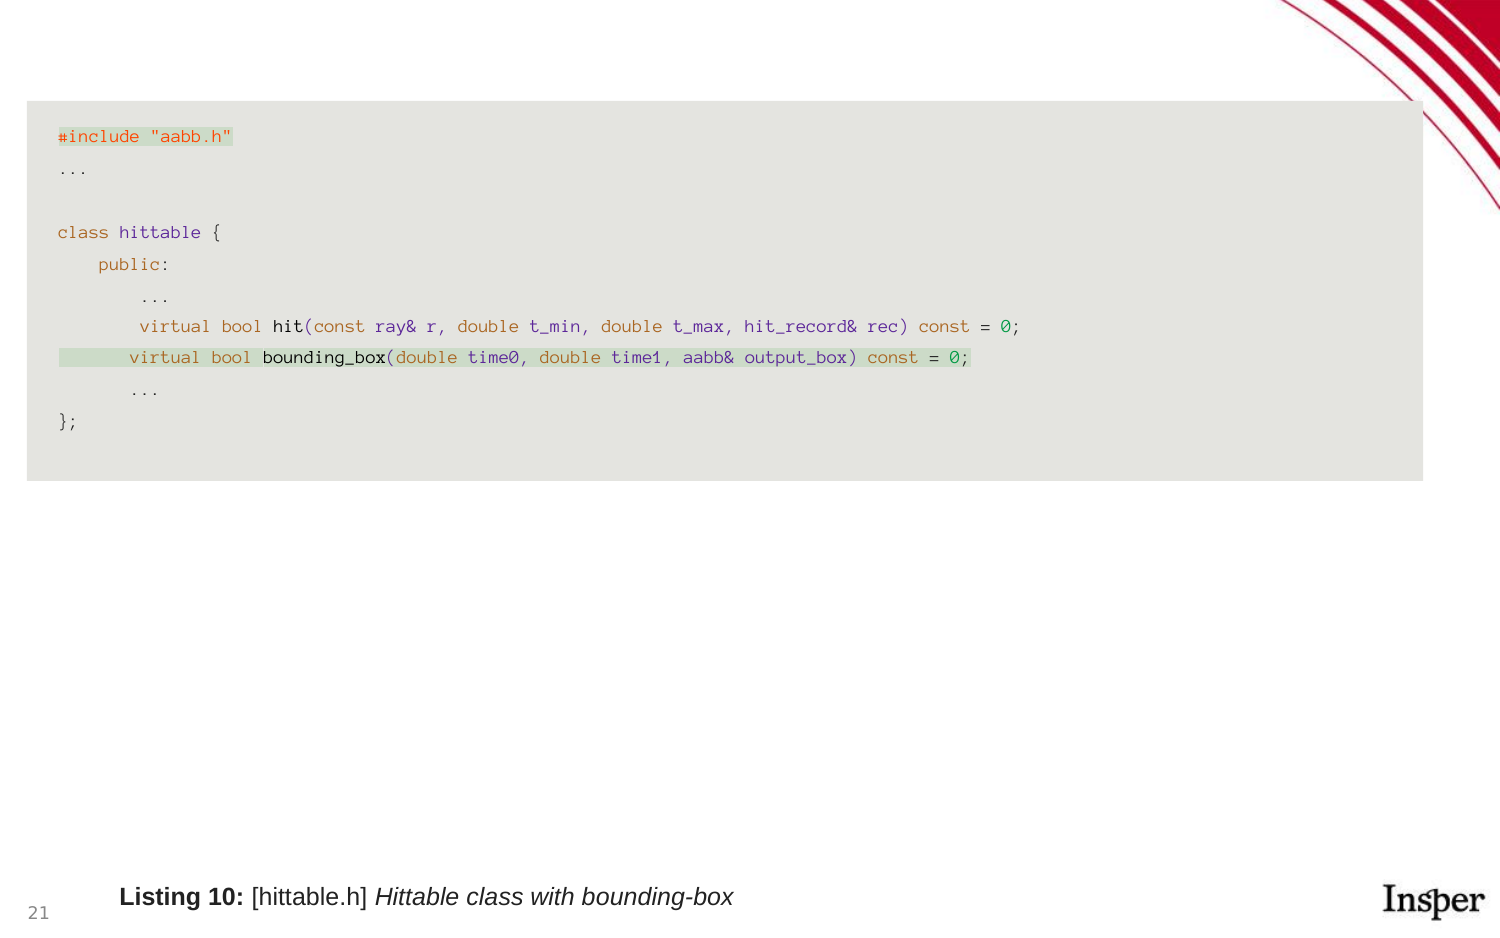

#
#include "aabb.h"
...

class hittable {
    public:
        ...
        virtual bool hit(const ray& r, double t_min, double t_max, hit_record& rec) const = 0;
       virtual bool bounding_box(double time0, double time1, aabb& output_box) const = 0;
       ...
};

Listing 10: [hittable.h] Hittable class with bounding-box
21